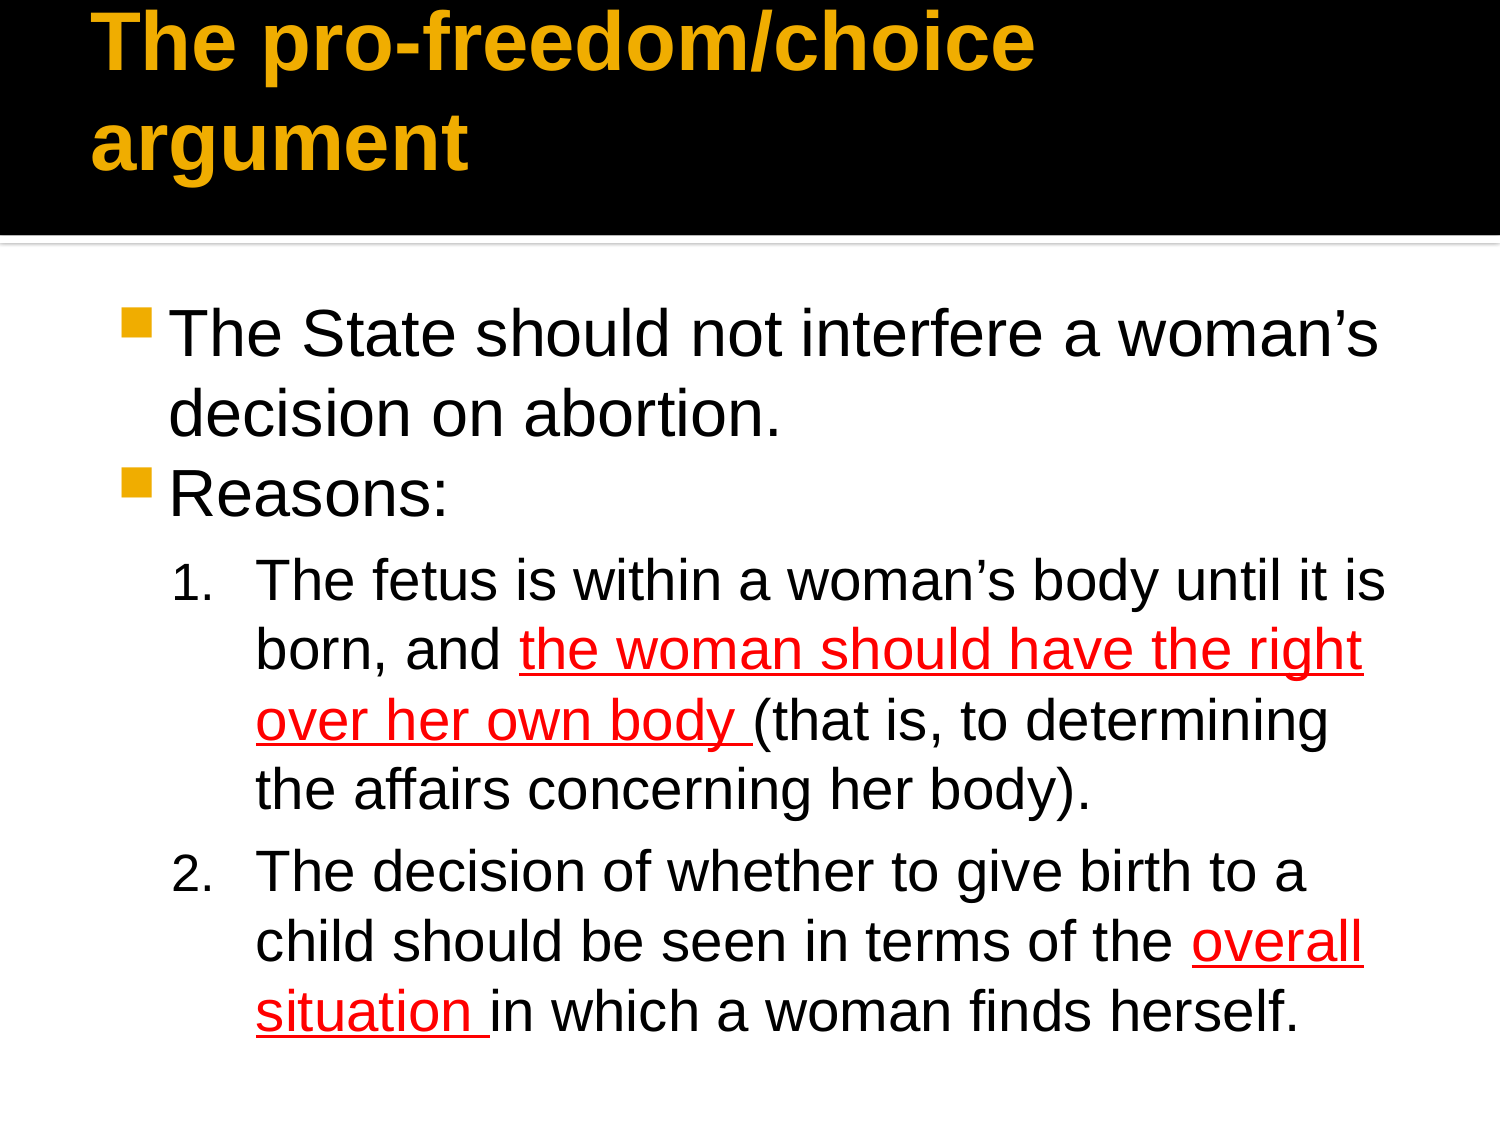

# The pro-freedom/choice argument
The State should not interfere a woman’s decision on abortion.
Reasons:
The fetus is within a woman’s body until it is born, and the woman should have the right over her own body (that is, to determining the affairs concerning her body).
The decision of whether to give birth to a child should be seen in terms of the overall situation in which a woman finds herself.